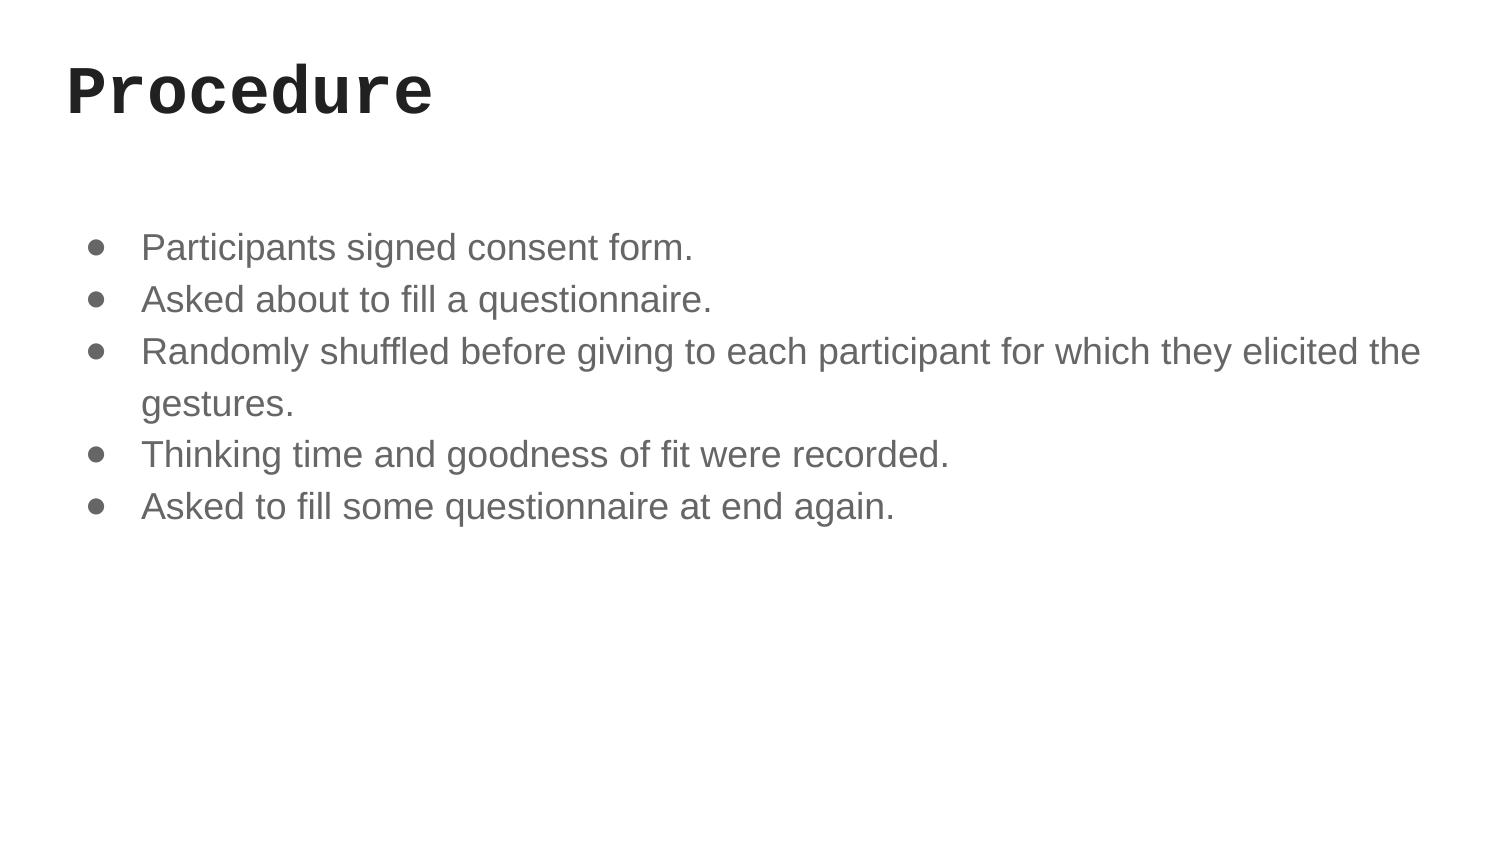

# Procedure
Participants signed consent form.
Asked about to fill a questionnaire.
Randomly shuffled before giving to each participant for which they elicited the gestures.
Thinking time and goodness of fit were recorded.
Asked to fill some questionnaire at end again.